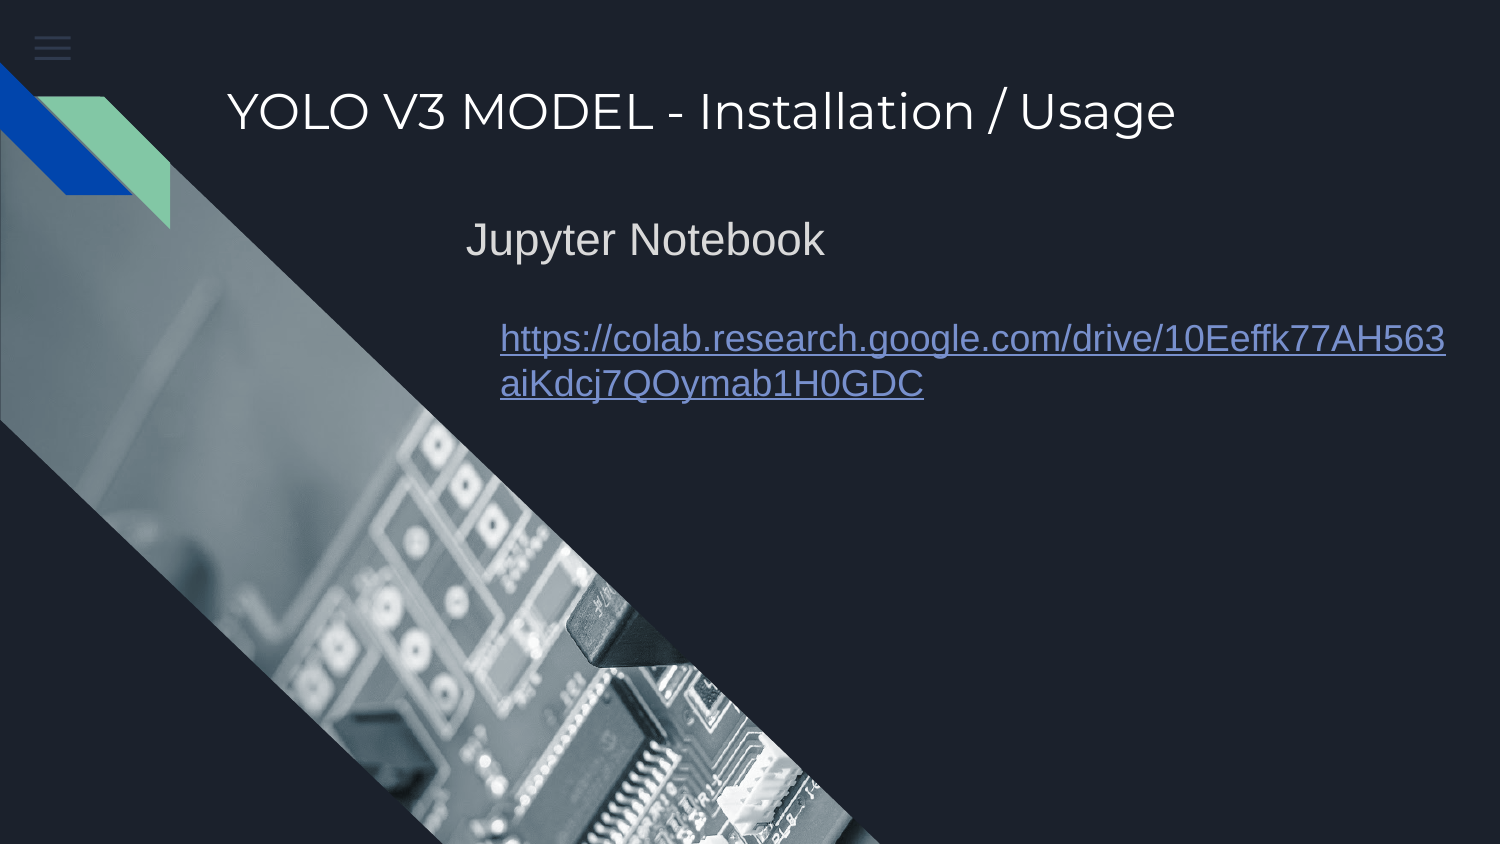

# YOLO V3 MODEL - Installation / Usage
Jupyter Notebook

https://colab.research.google.com/drive/10Eeffk77AH563aiKdcj7QOymab1H0GDC